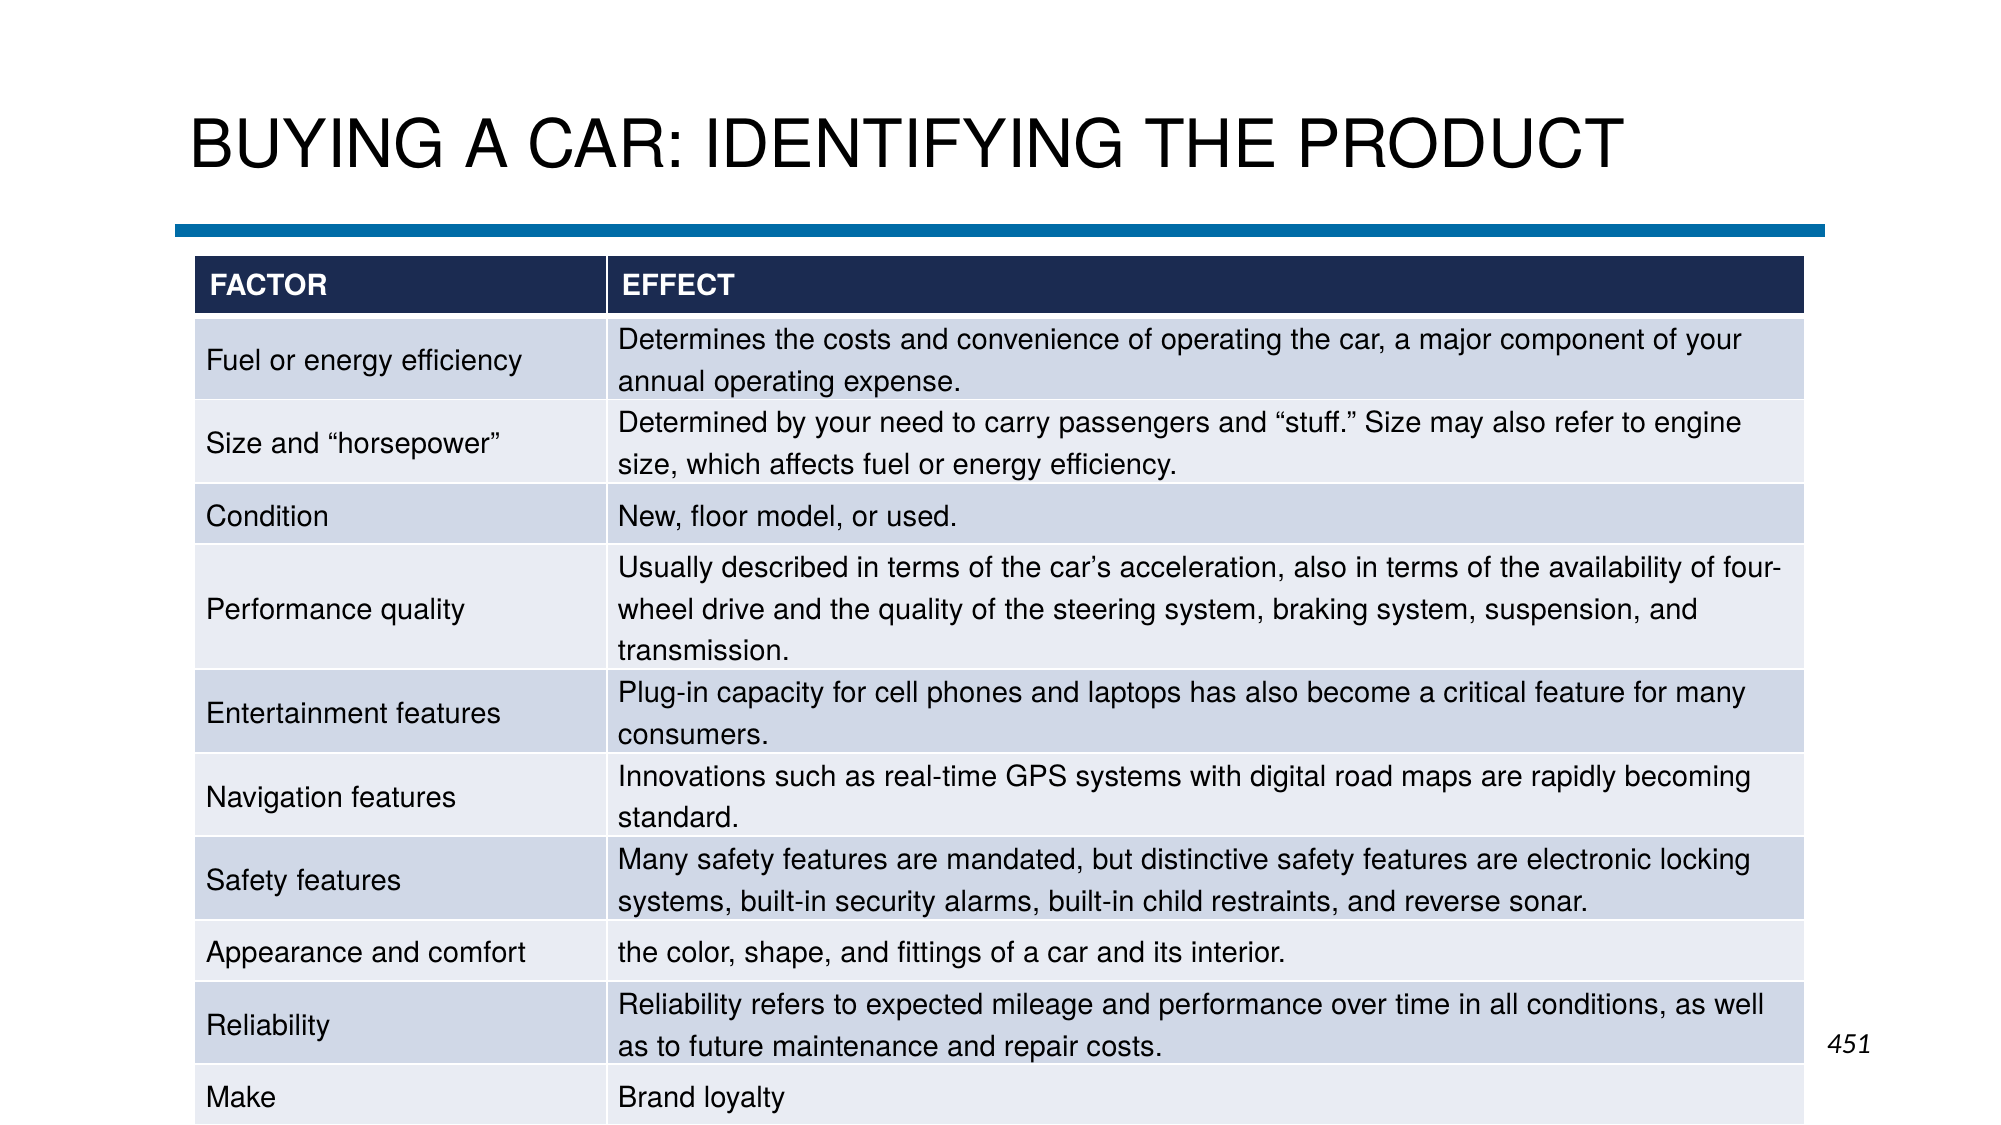

# Buying a Car: Identifying the Product
| FACTOR | EFFECT |
| --- | --- |
| Fuel or energy efficiency | Determines the costs and convenience of operating the car, a major component of your annual operating expense. |
| Size and “horsepower” | Determined by your need to carry passengers and “stuff.” Size may also refer to engine size, which affects fuel or energy efficiency. |
| Condition | New, floor model, or used. |
| Performance quality | Usually described in terms of the car’s acceleration, also in terms of the availability of four-wheel drive and the quality of the steering system, braking system, suspension, and transmission. |
| Entertainment features | Plug-in capacity for cell phones and laptops has also become a critical feature for many consumers. |
| Navigation features | Innovations such as real-time GPS systems with digital road maps are rapidly becoming standard. |
| Safety features | Many safety features are mandated, but distinctive safety features are electronic locking systems, built-in security alarms, built-in child restraints, and reverse sonar. |
| Appearance and comfort | the color, shape, and fittings of a car and its interior. |
| Reliability | Reliability refers to expected mileage and performance over time in all conditions, as well as to future maintenance and repair costs. |
| Make | Brand loyalty |

1-451